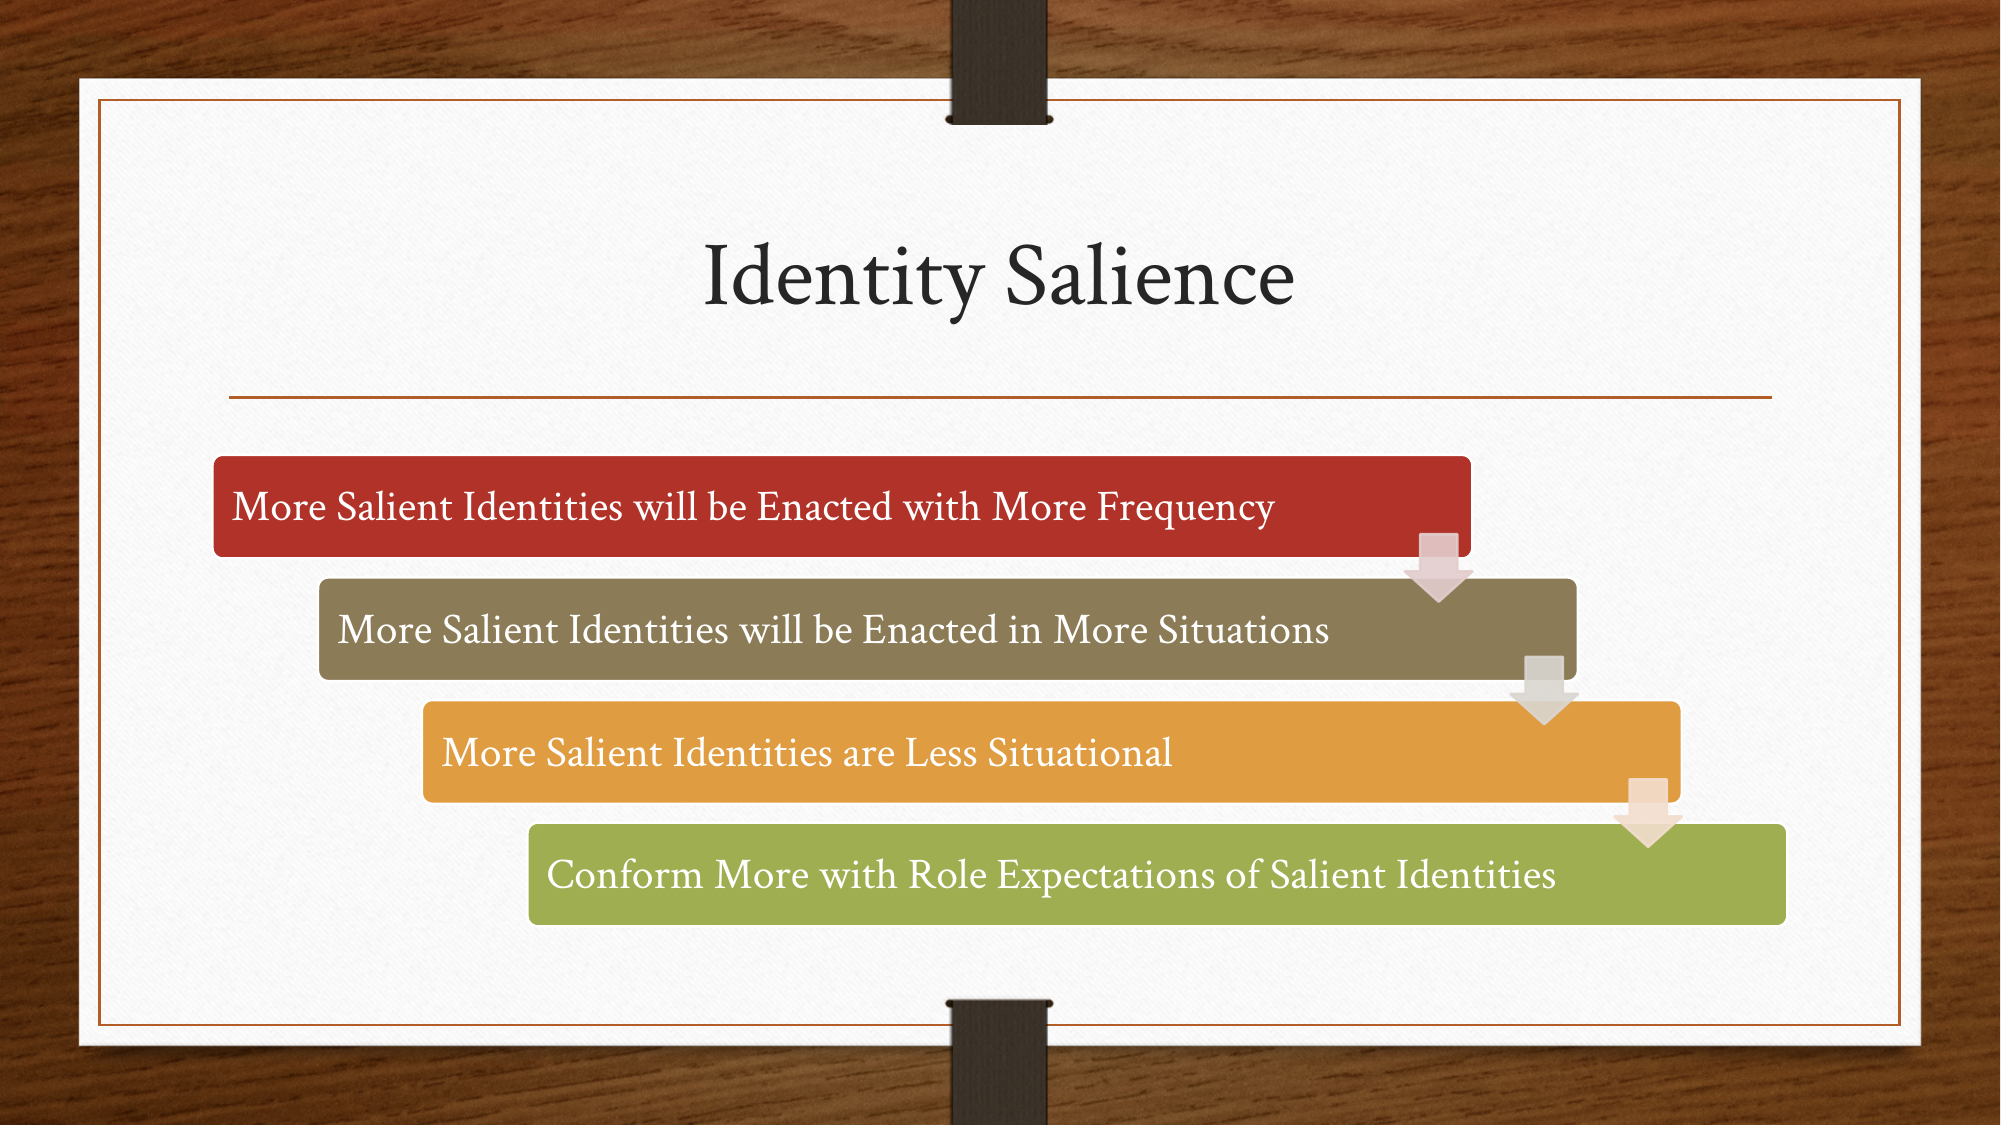

# Identity Salience
More Salient Identities will be Enacted with More Frequency
More Salient Identities will be Enacted in More Situations
More Salient Identities are Less Situational
Conform More with Role Expectations of Salient Identities